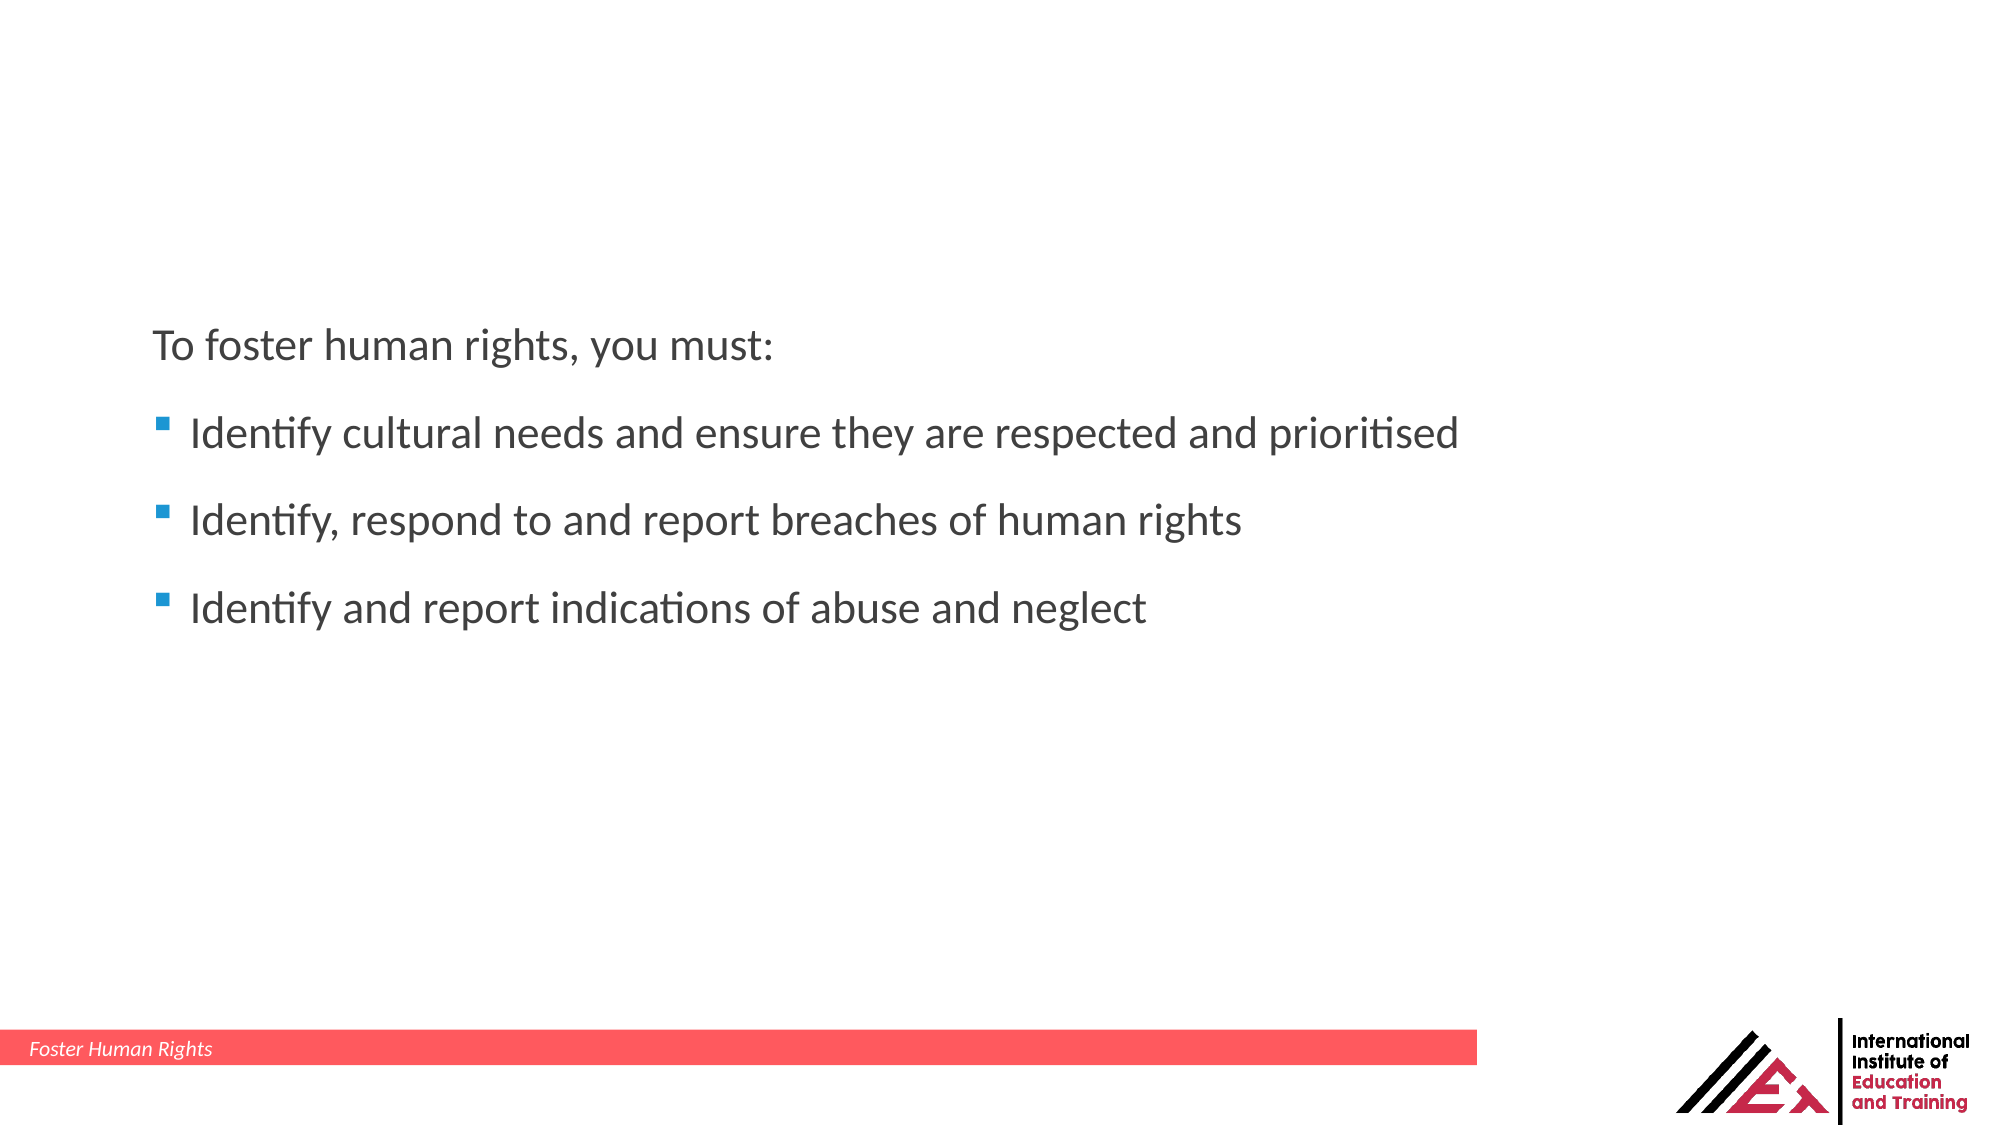

To foster human rights, you must:
Identify cultural needs and ensure they are respected and prioritised
Identify, respond to and report breaches of human rights
Identify and report indications of abuse and neglect
Foster Human Rights